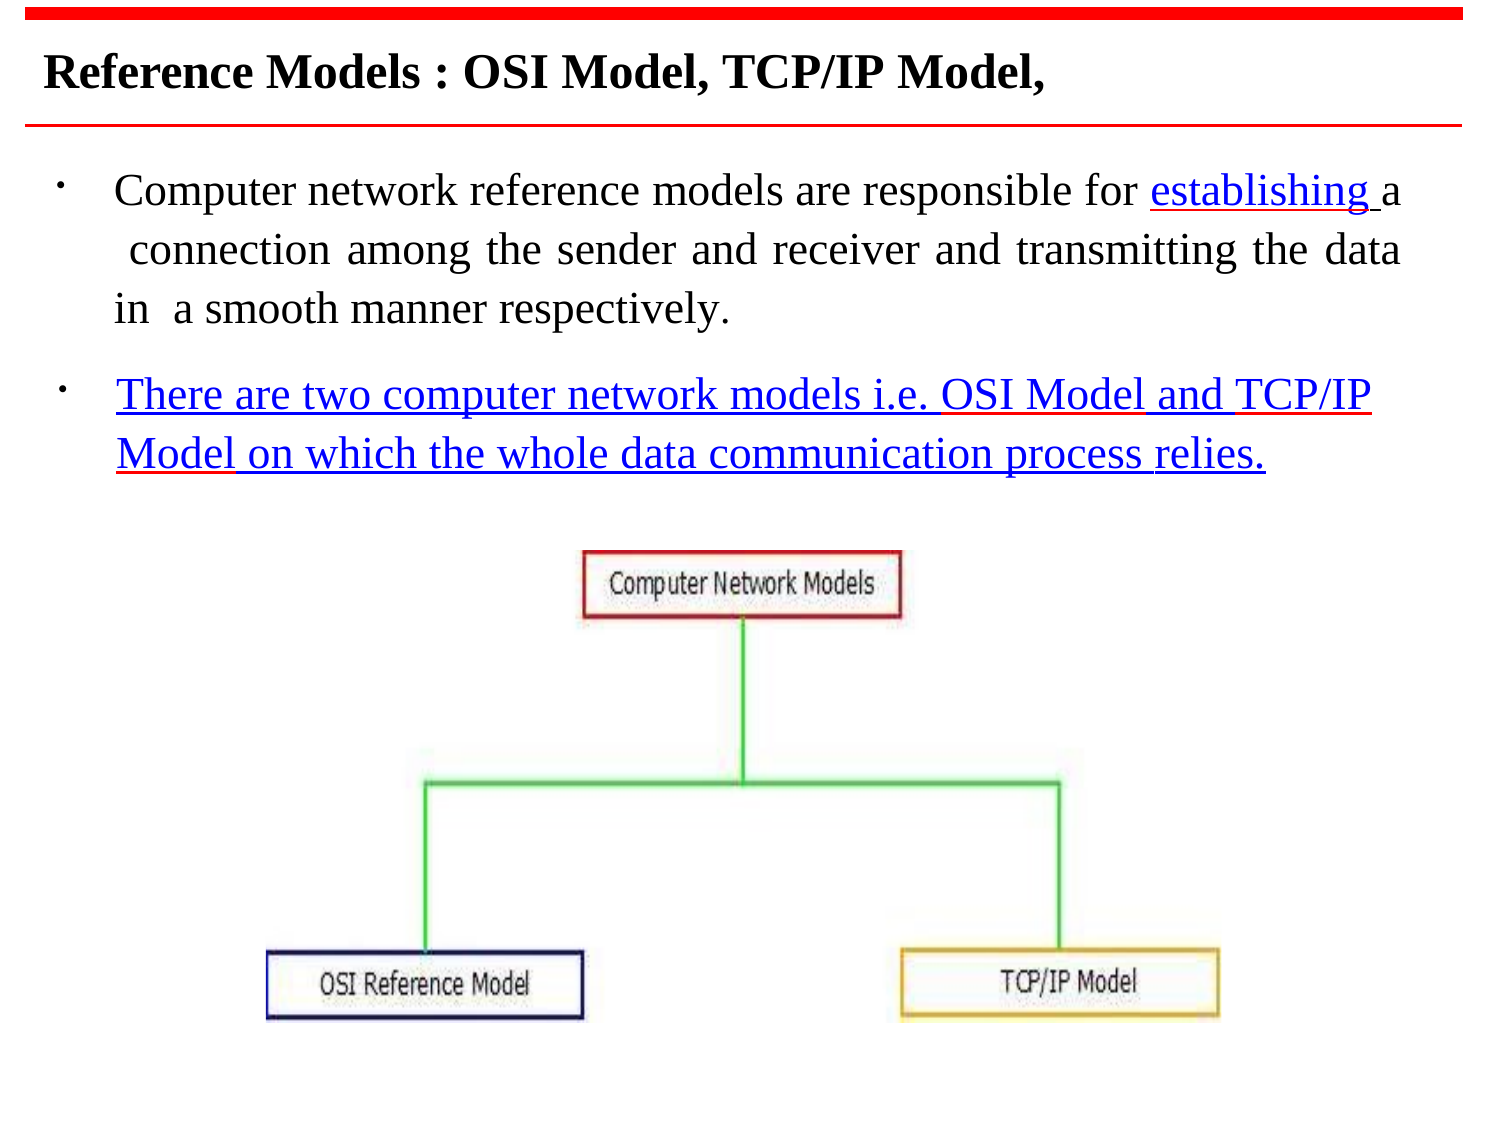

# Reference Models : OSI Model, TCP/IP Model,

Computer network reference models are responsible for establishing a  connection among the sender and receiver and transmitting the data in  a smooth manner respectively.
There are two computer network models i.e. OSI Model and TCP/IP
Model on which the whole data communication process relies.